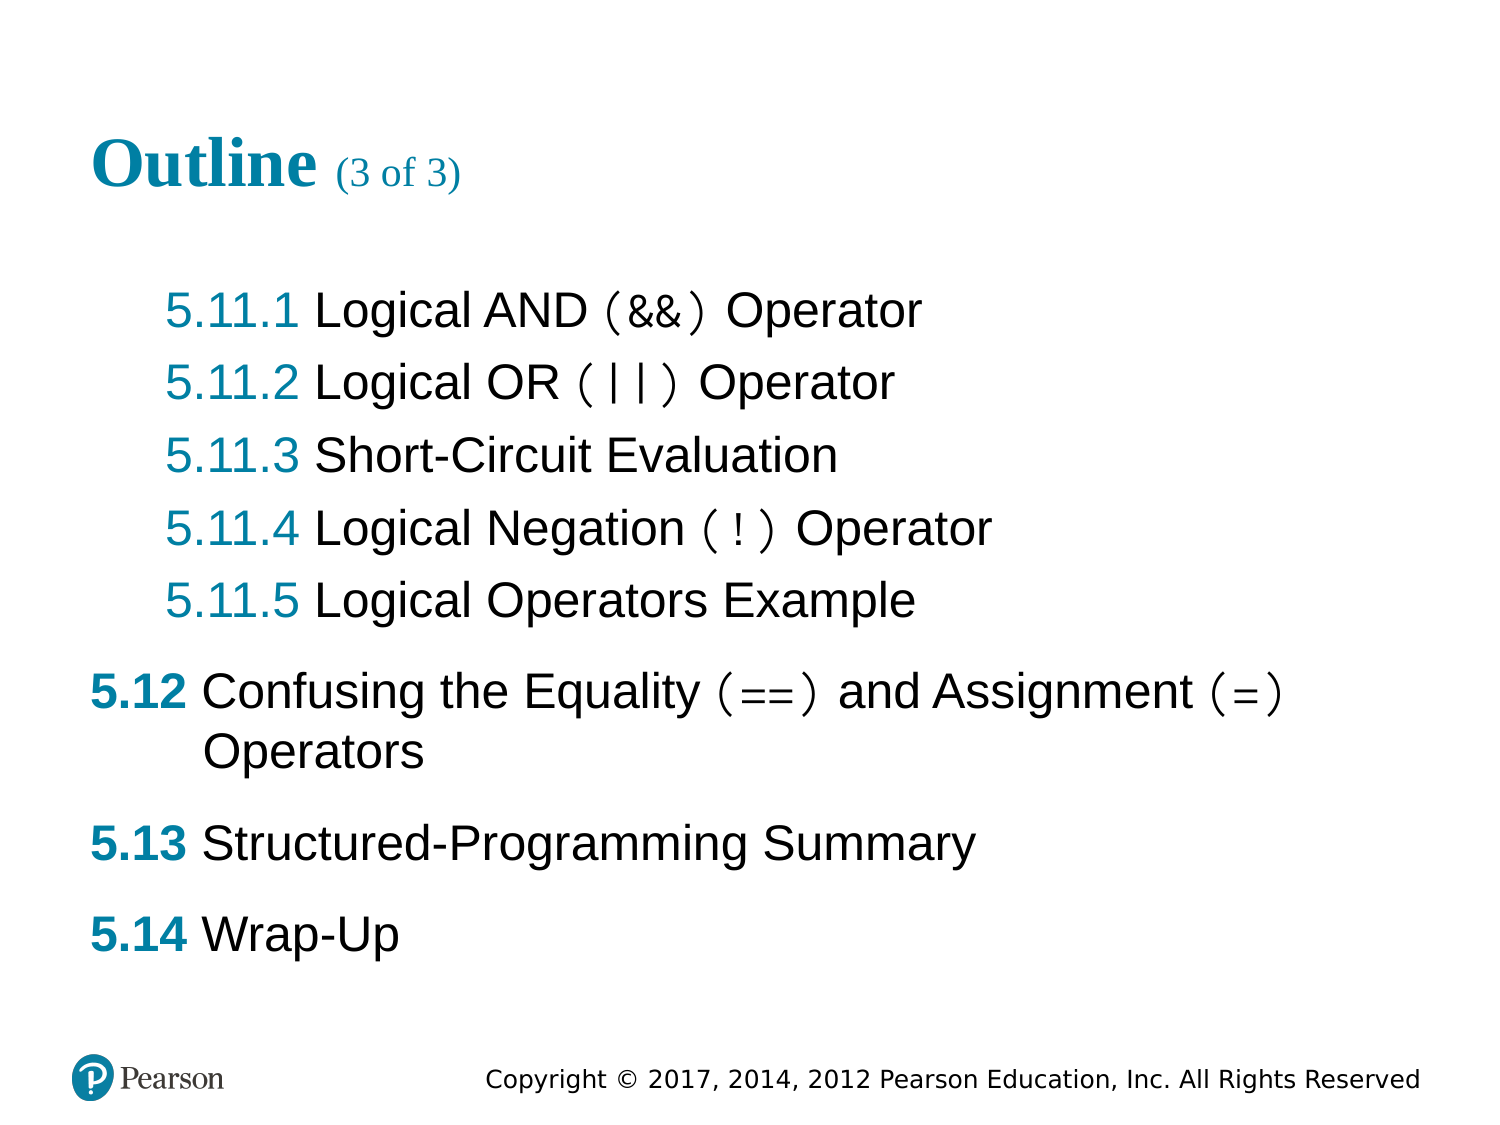

# Outline (3 of 3)
5.11.1 Logical AND (&&) Operator
5.11.2 Logical OR (||) Operator
5.11.3 Short-Circuit Evaluation
5.11.4 Logical Negation (!) Operator
5.11.5 Logical Operators Example
5.12 Confusing the Equality (==) and Assignment (=) Operators
5.13 Structured-Programming Summary
5.14 Wrap-Up